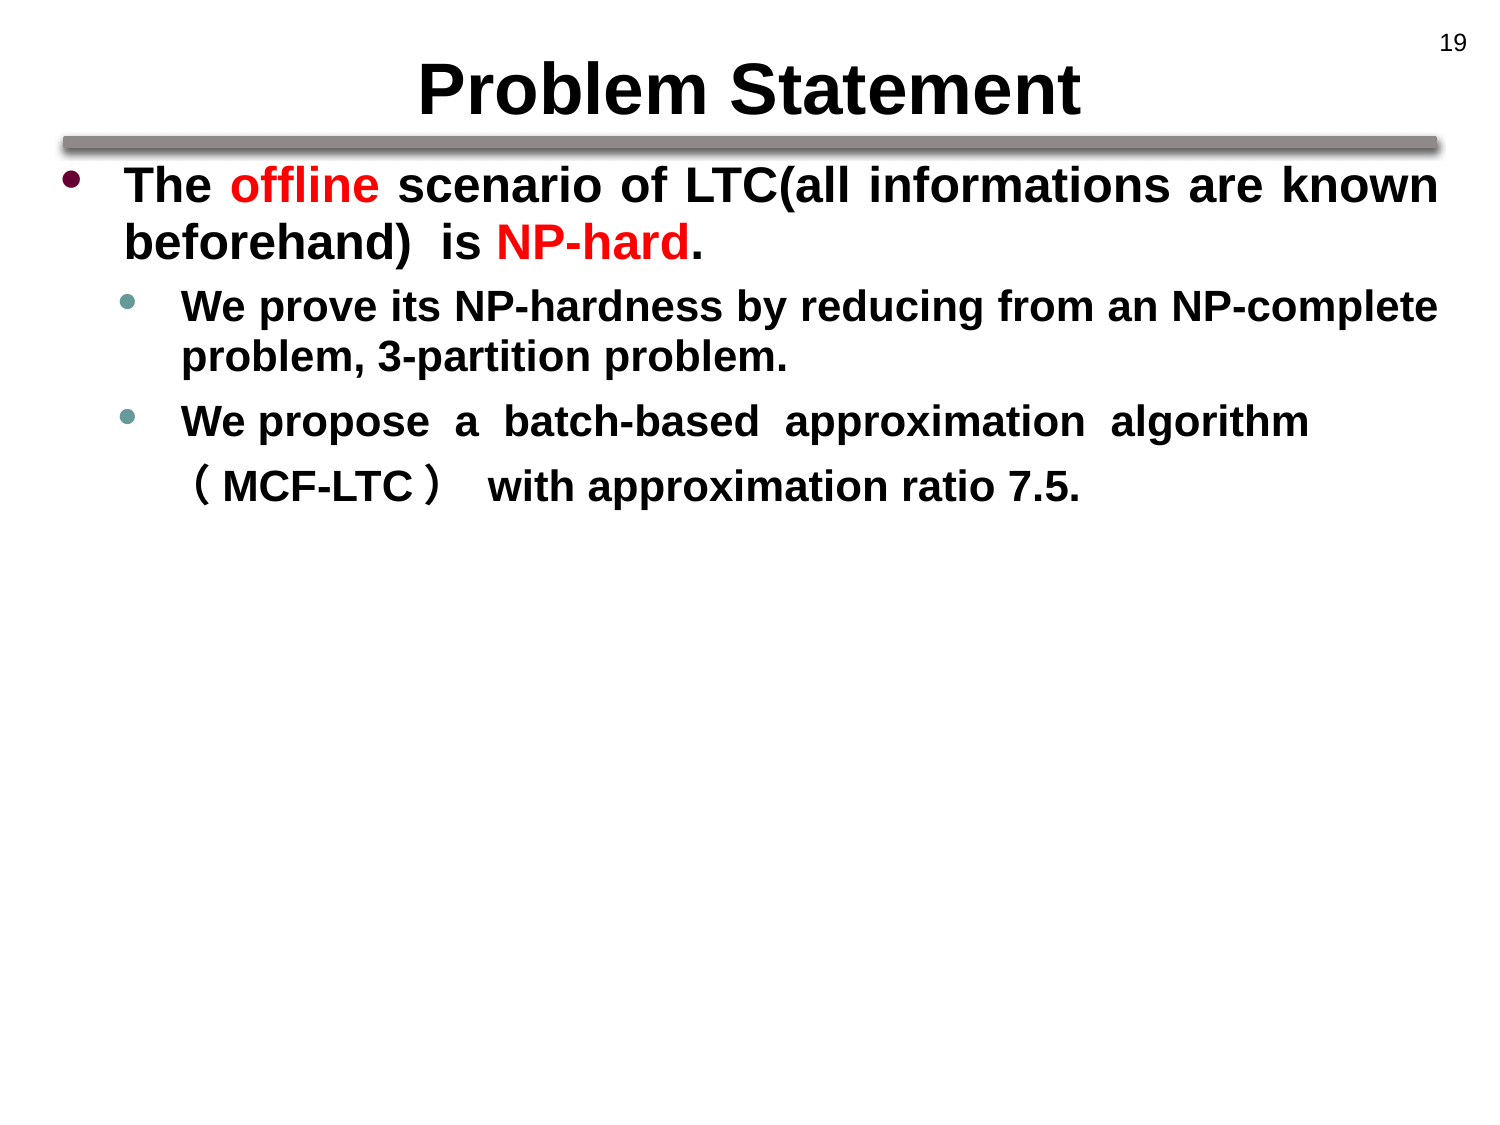

19
# Problem Statement
The offline scenario of LTC(all informations are known beforehand)  is NP-hard.
We prove its NP-hardness by reducing from an NP-complete problem, 3-partition problem.
We propose  a  batch-based  approximation  algorithm
    （MCF-LTC） with approximation ratio 7.5.